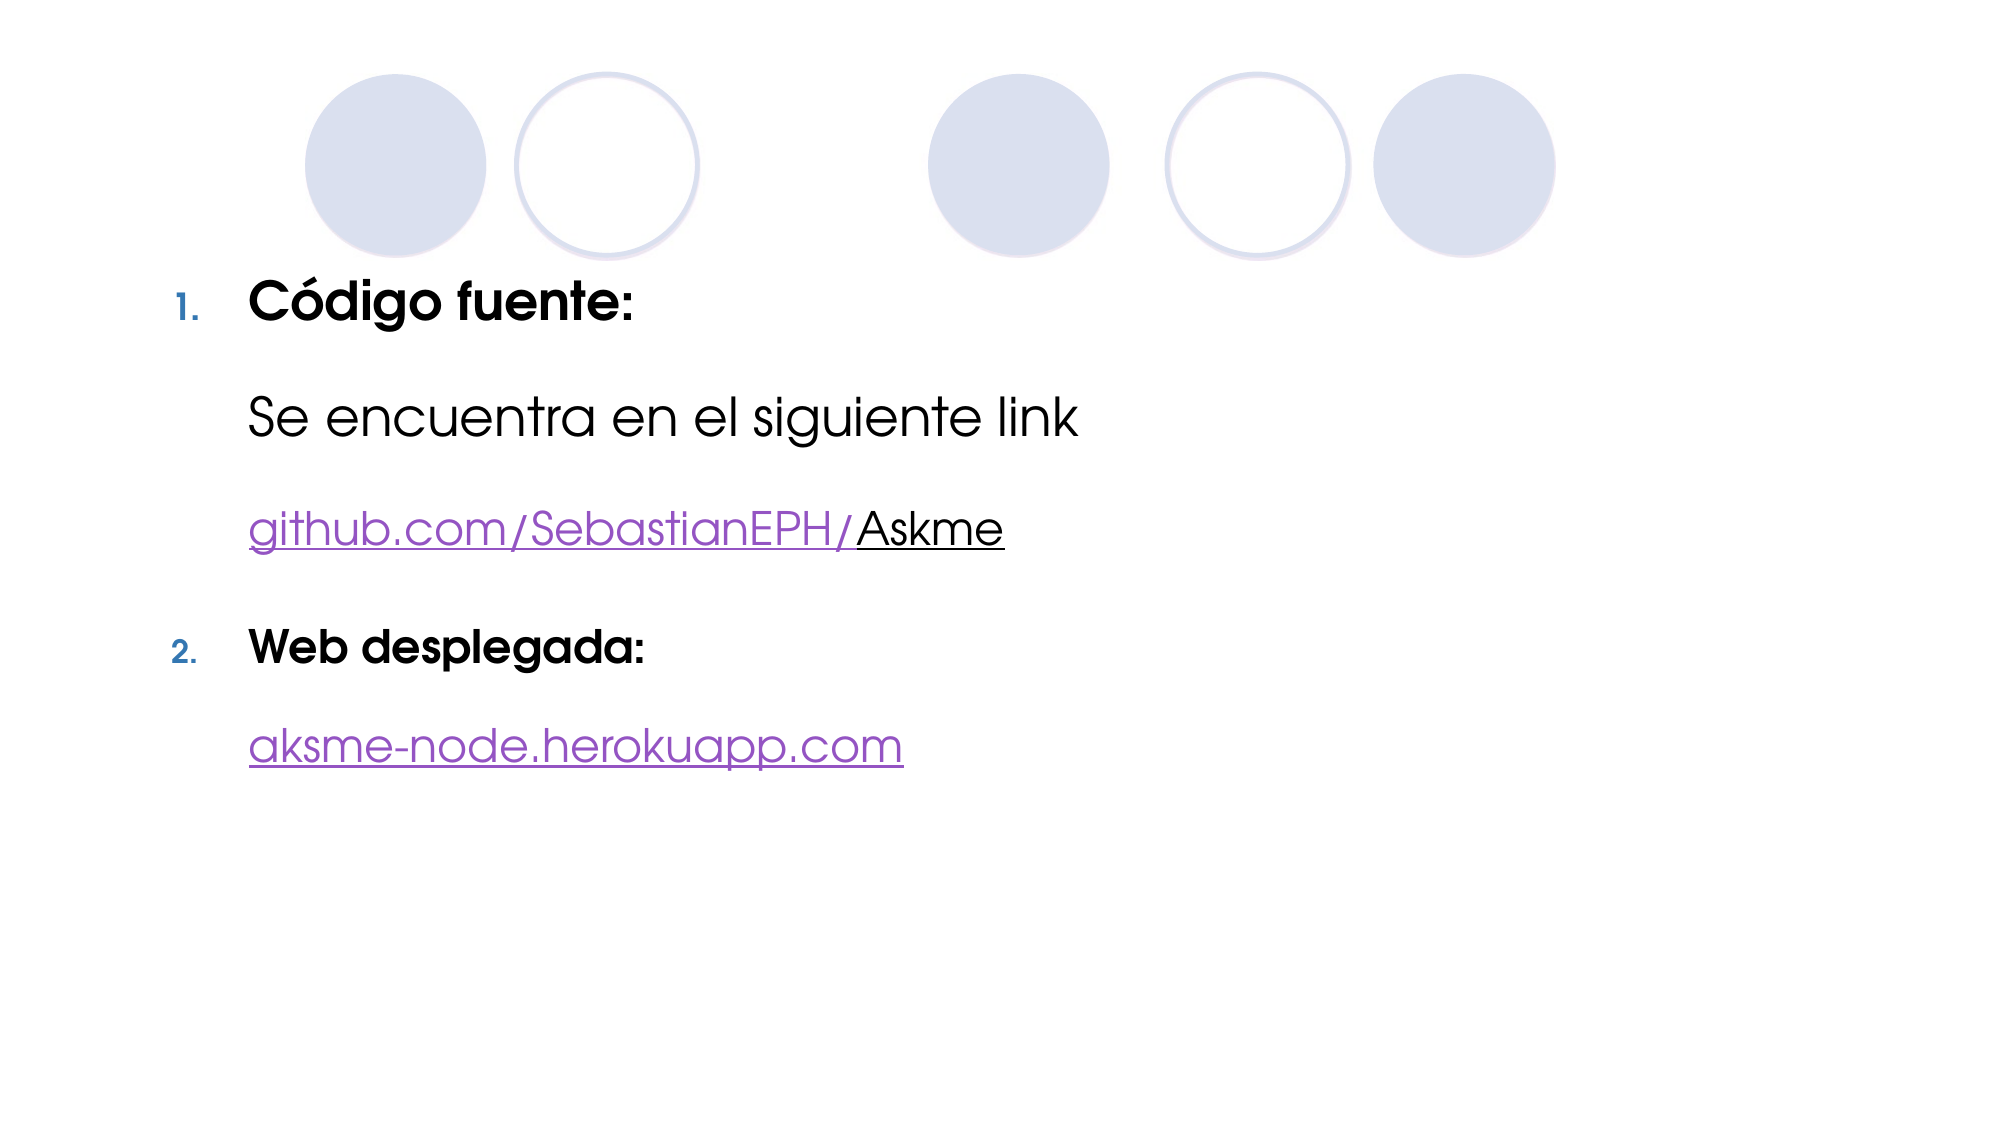

Código fuente:
Se encuentra en el siguiente link
github.com/SebastianEPH/Askme
Web desplegada:
aksme-node.herokuapp.com